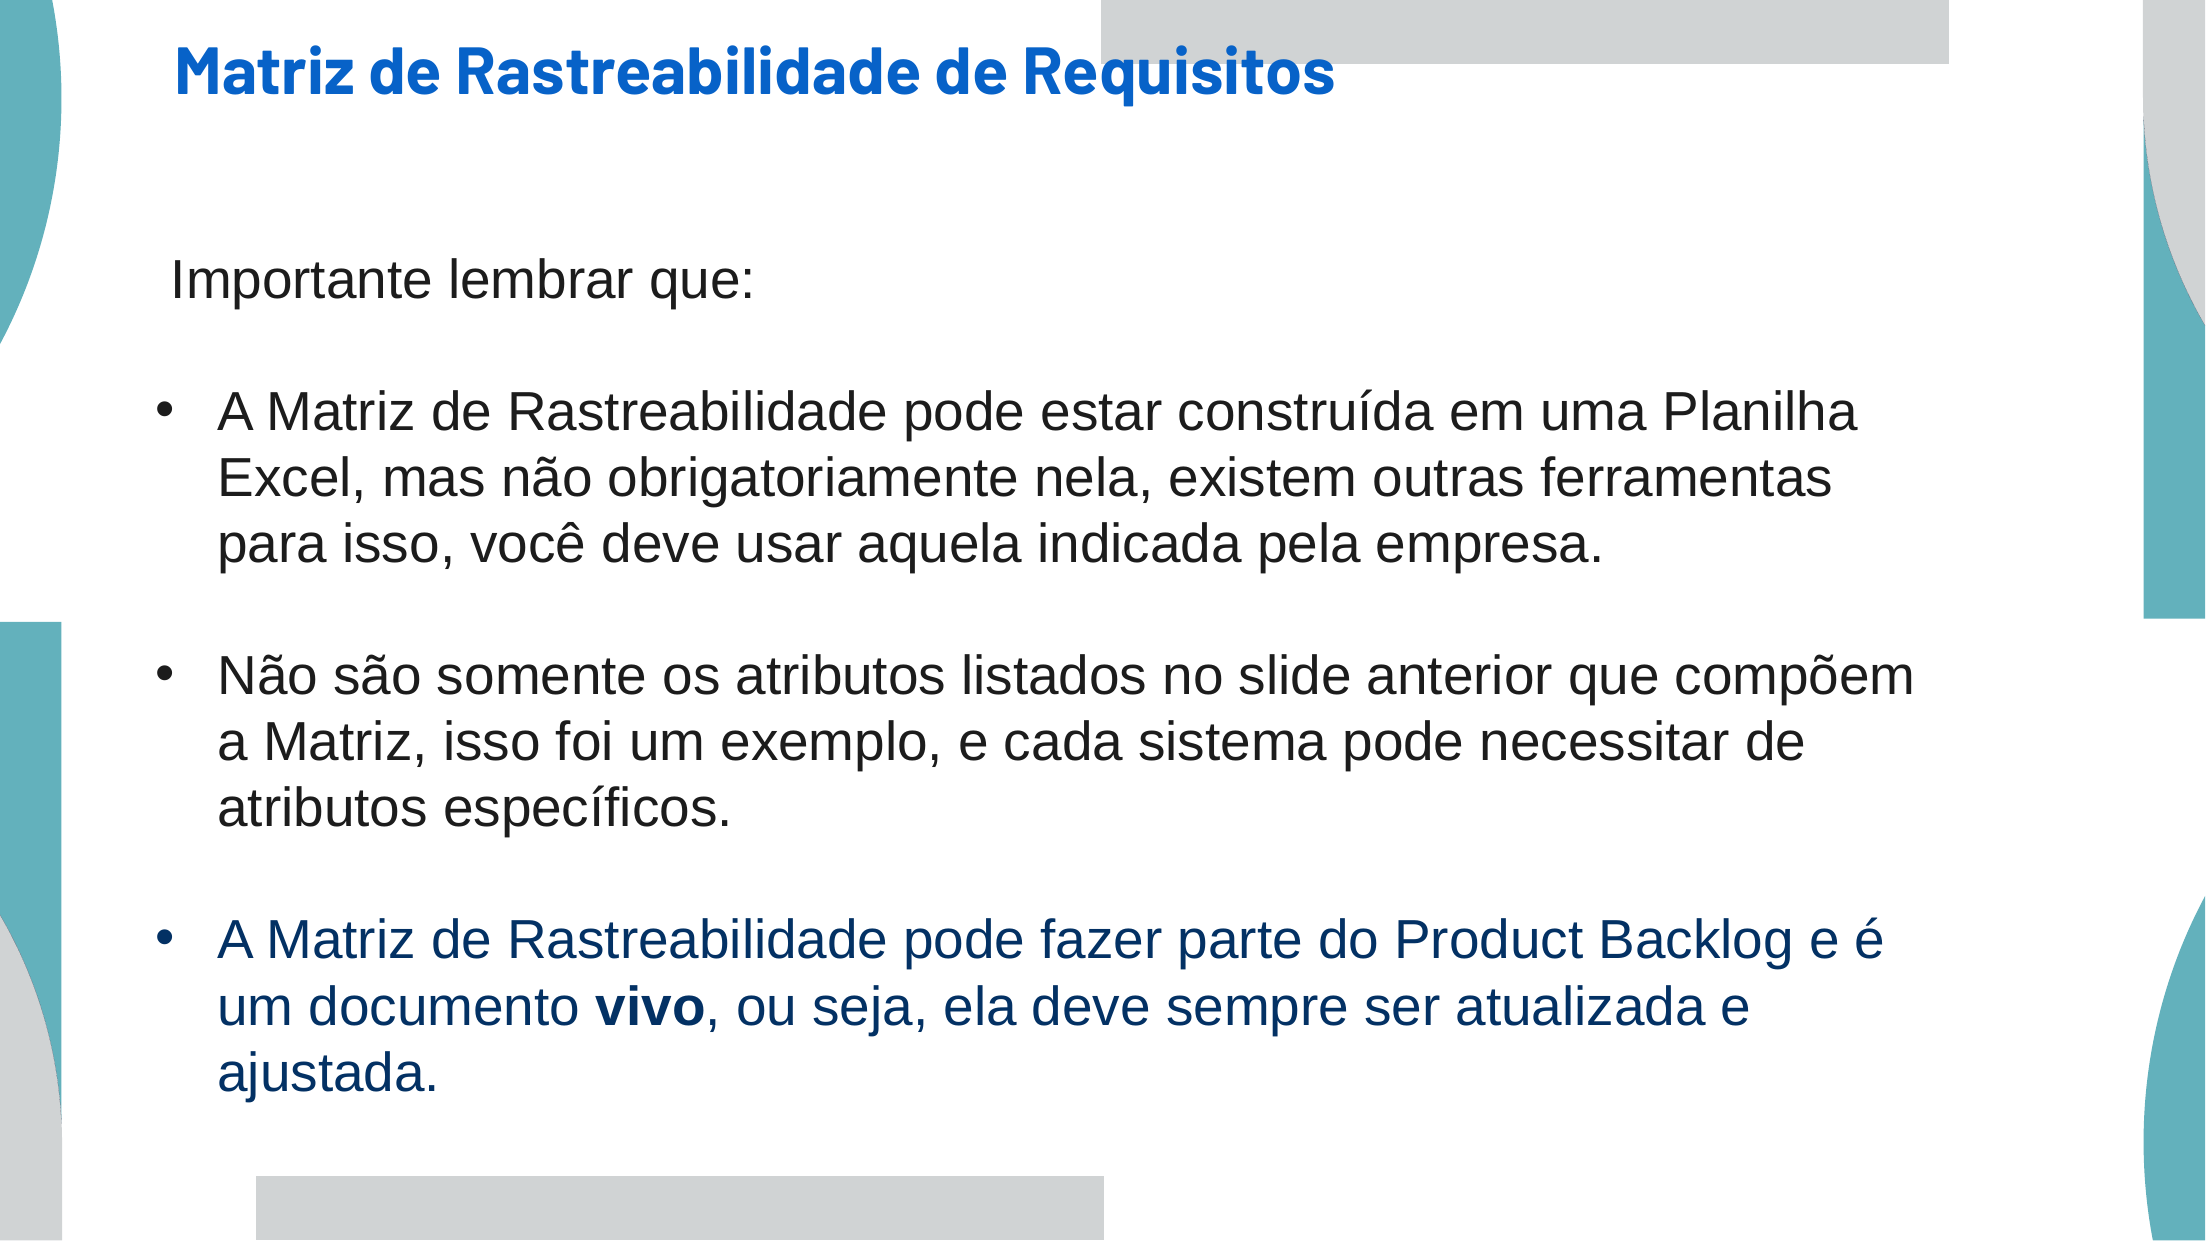

Matriz de Rastreabilidade de Requisitos
 Importante lembrar que:

A Matriz de Rastreabilidade pode estar construída em uma Planilha Excel, mas não obrigatoriamente nela, existem outras ferramentas para isso, você deve usar aquela indicada pela empresa.

Não são somente os atributos listados no slide anterior que compõem a Matriz, isso foi um exemplo, e cada sistema pode necessitar de atributos específicos.

A Matriz de Rastreabilidade pode fazer parte do Product Backlog e é um documento vivo, ou seja, ela deve sempre ser atualizada e ajustada.